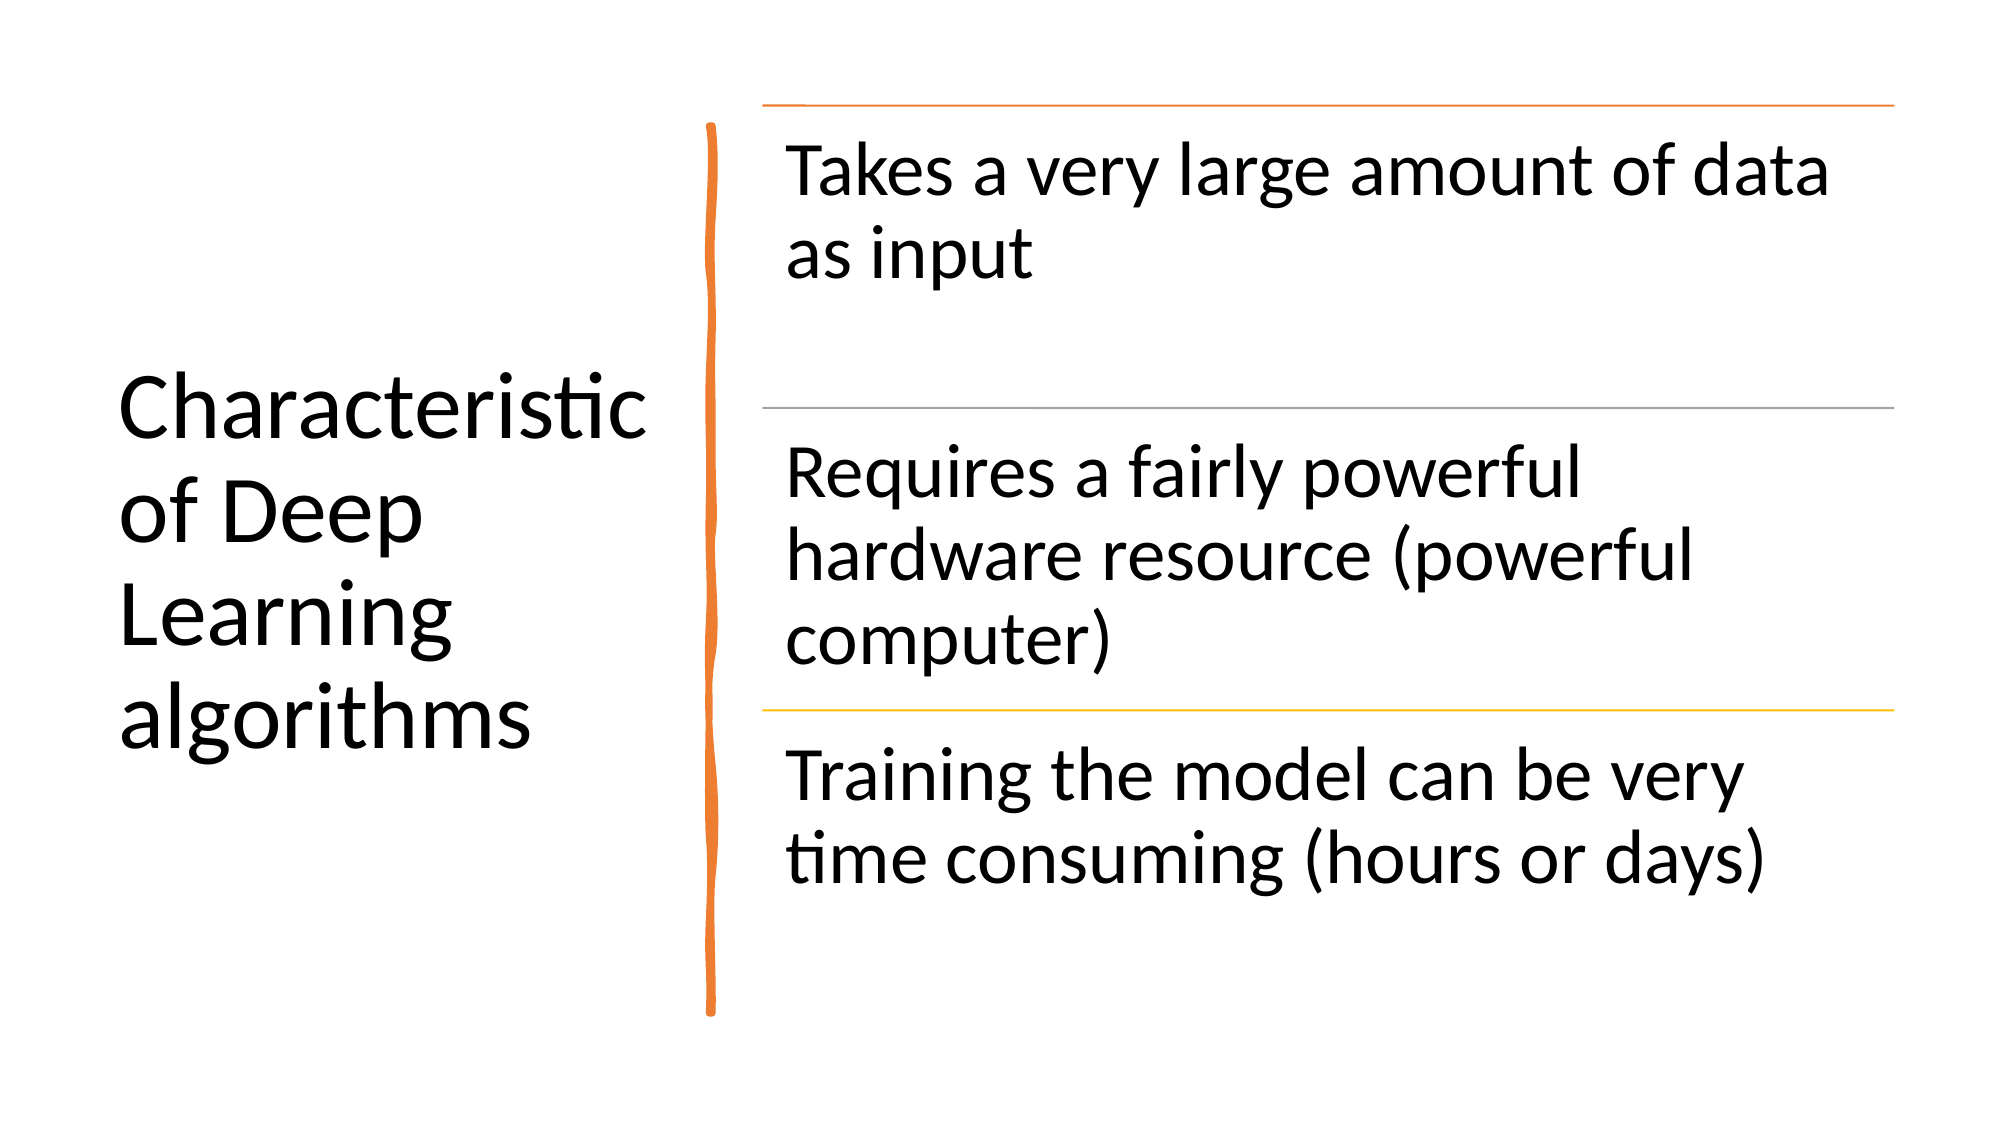

Takes a very large amount of data as input
Requires a fairly powerful hardware resource (powerful computer)
Training the model can be very time consuming (hours or days)
# Characteristic of Deep Learning algorithms